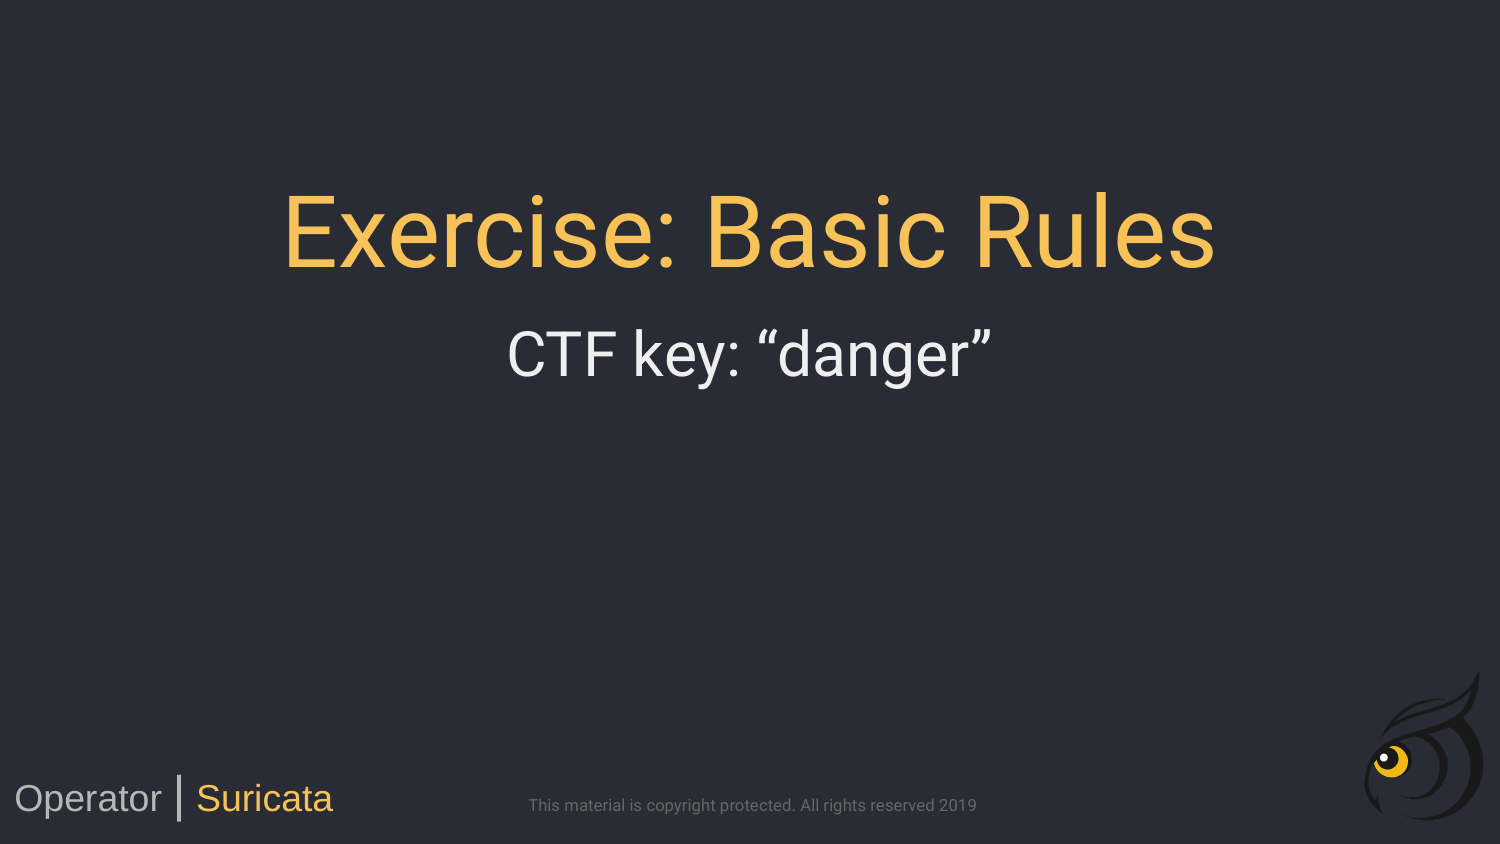

# Exercise: Basic Rules
CTF key: “danger”